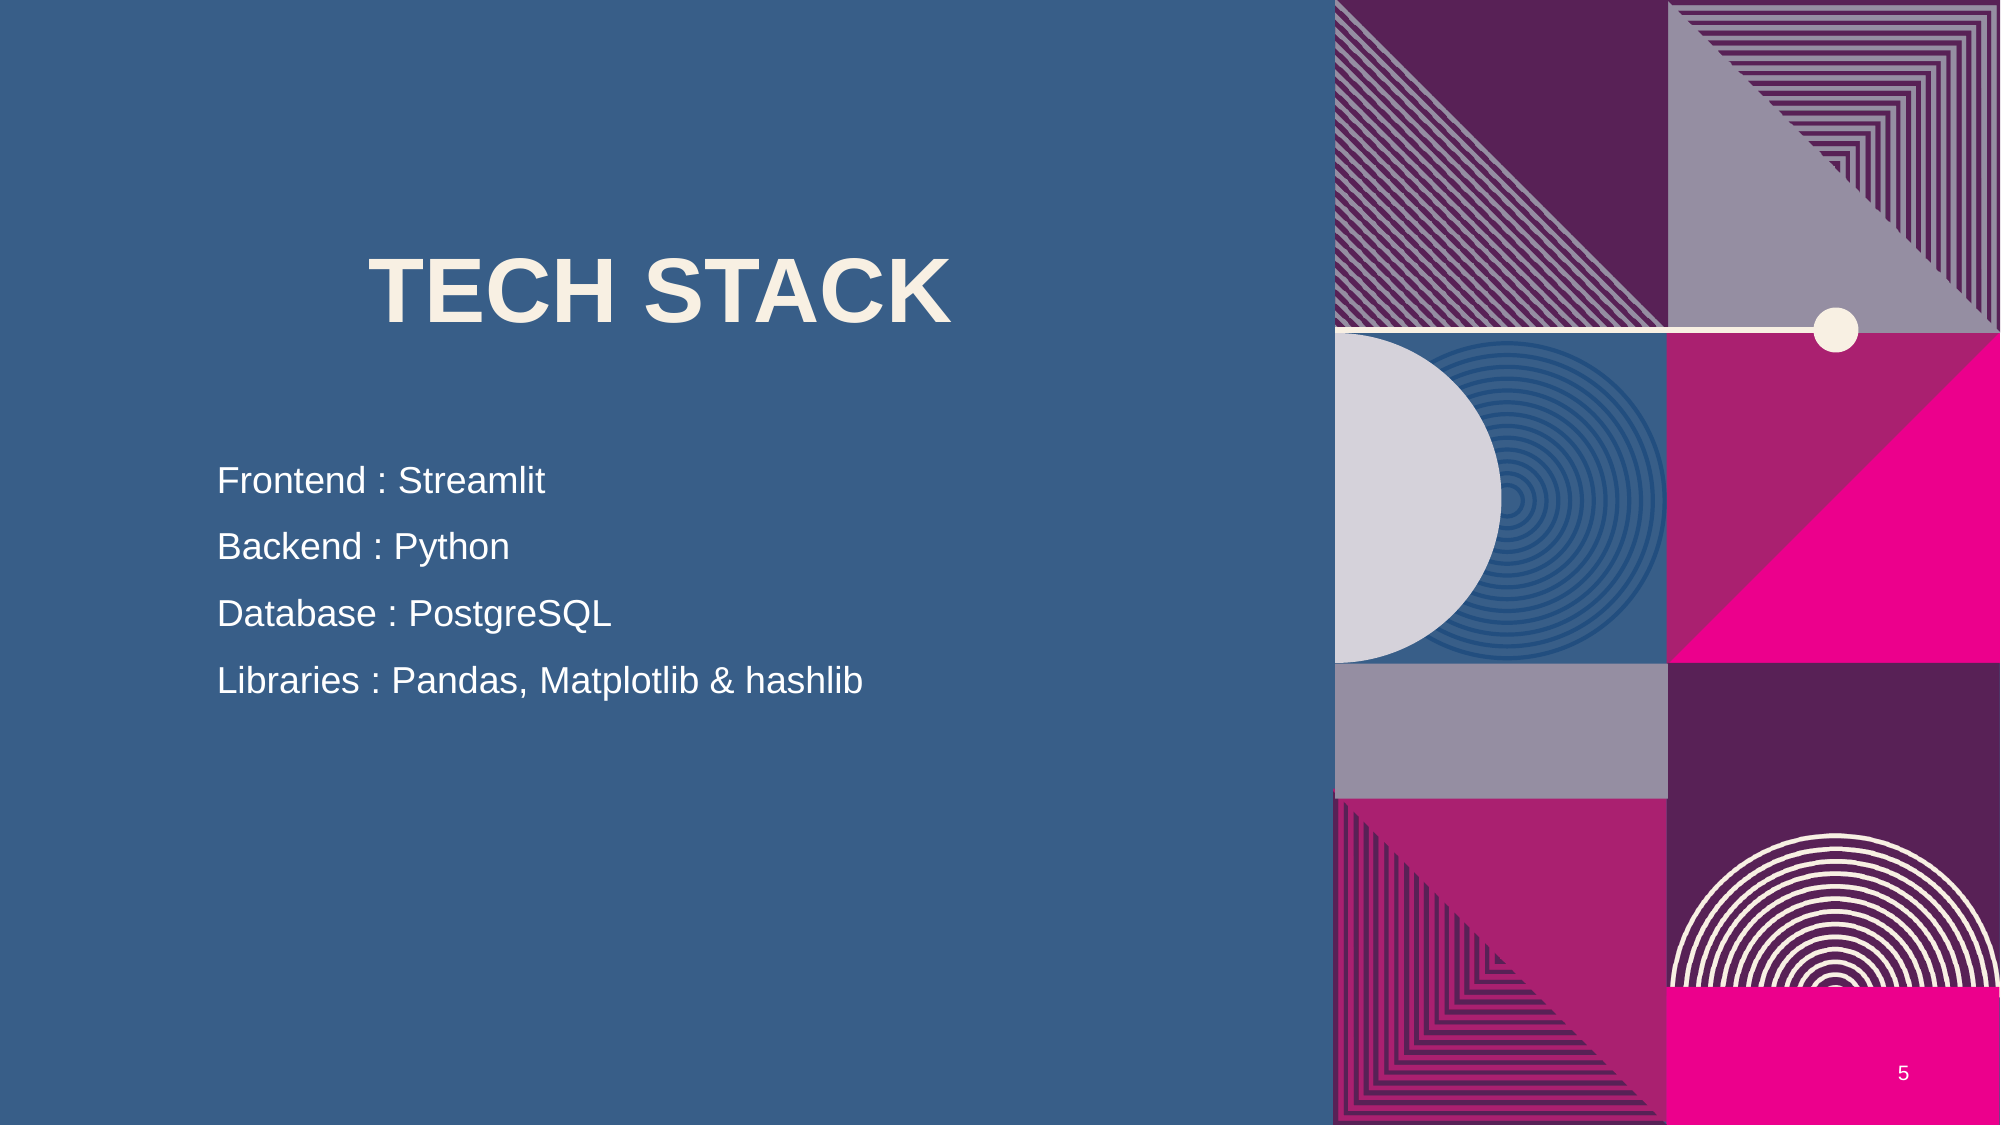

# Tech Stack
Frontend : Streamlit
Backend : Python
Database : PostgreSQL
Libraries : Pandas, Matplotlib & hashlib
5